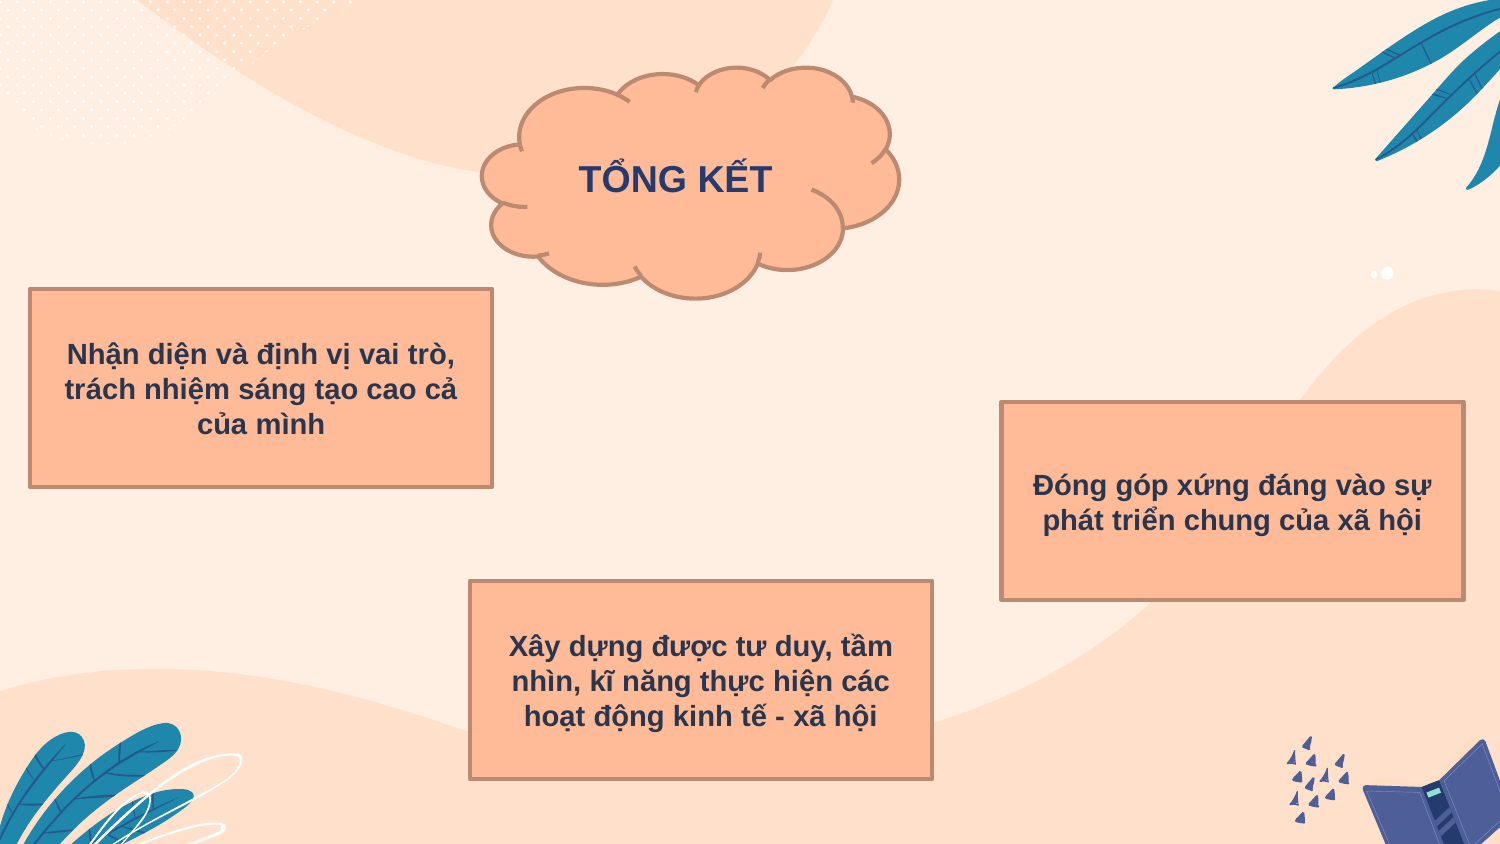

TỔNG KẾT
Nhận diện và định vị vai trò, trách nhiệm sáng tạo cao cả của mình
Đóng góp xứng đáng vào sự phát triển chung của xã hội
Xây dựng được tư duy, tầm nhìn, kĩ năng thực hiện các hoạt động kinh tế - xã hội